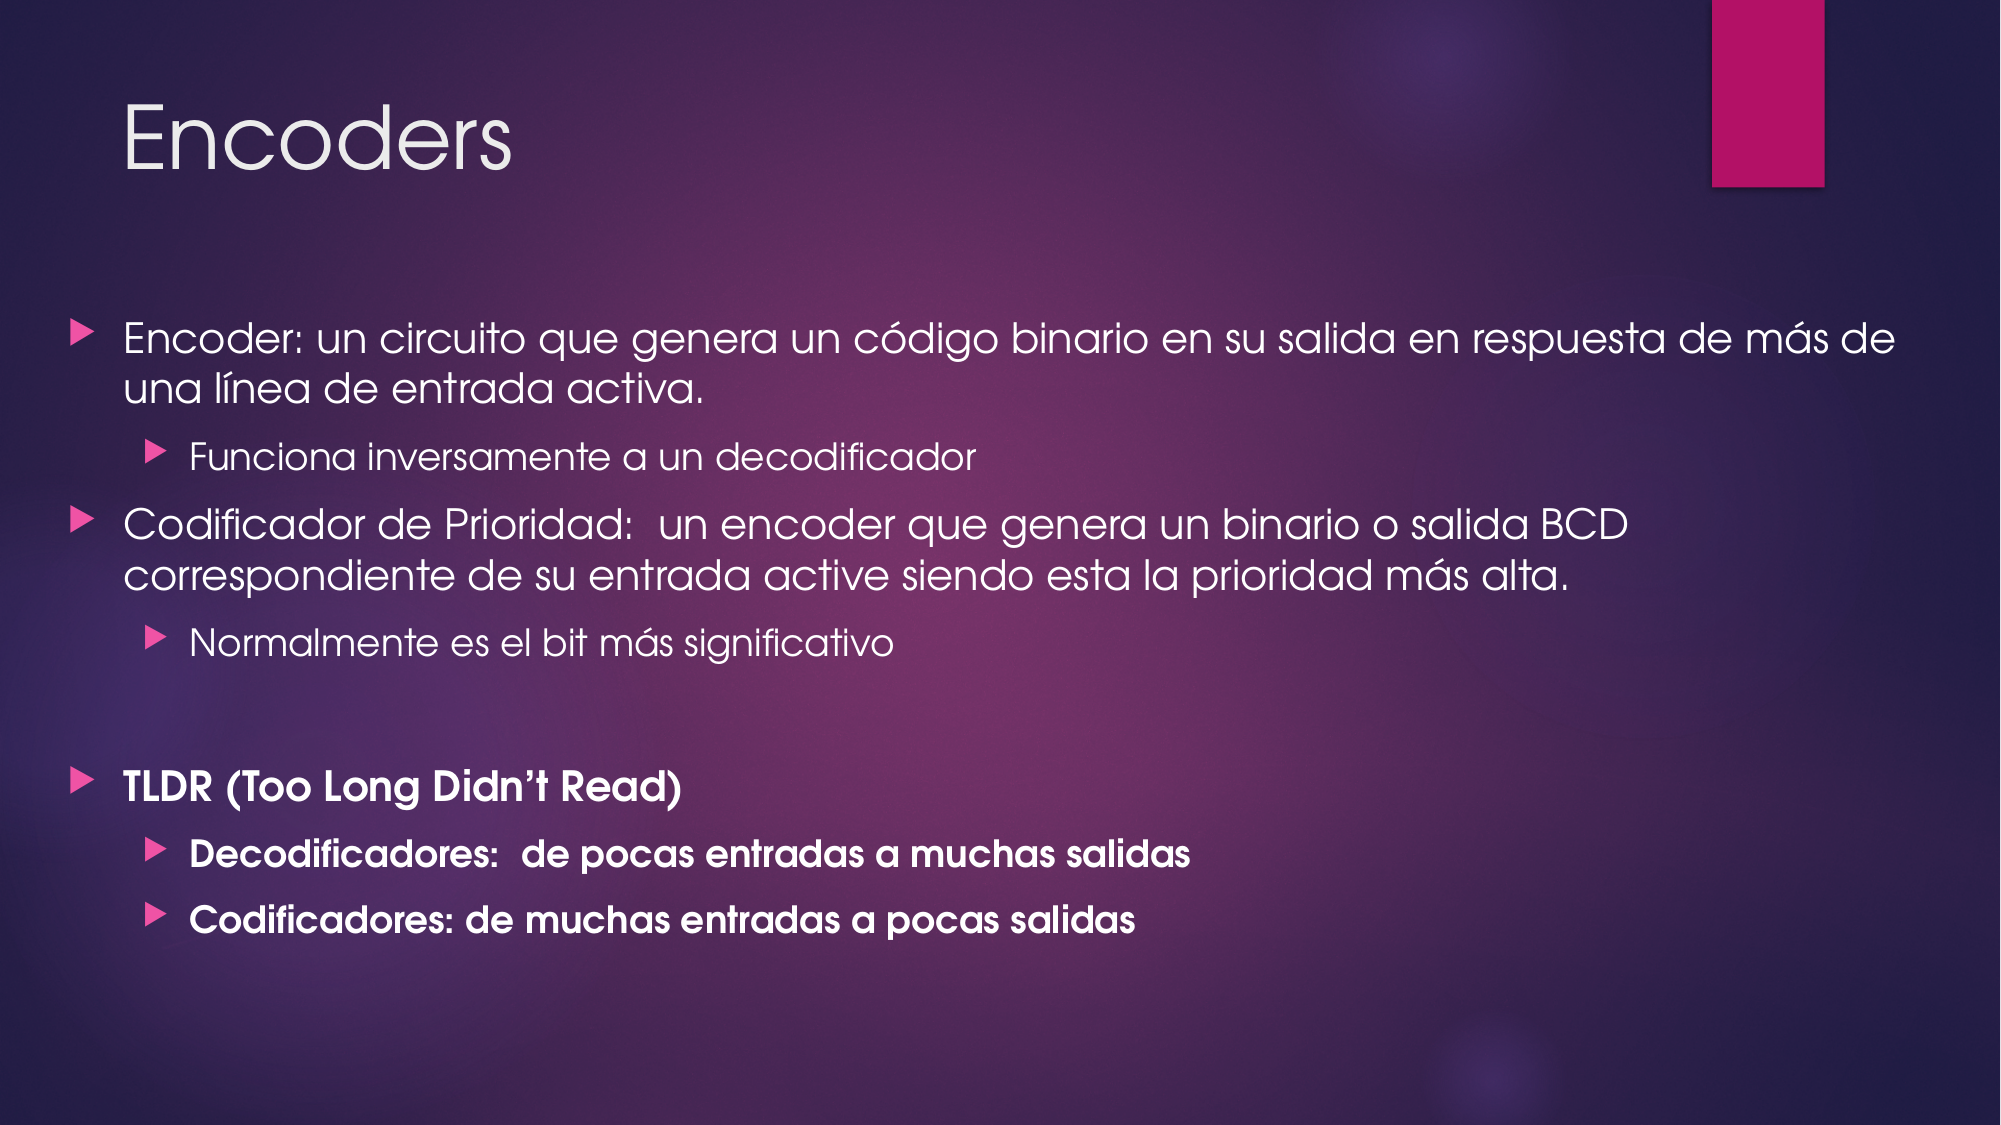

# Encoders
Encoder: un circuito que genera un código binario en su salida en respuesta de más de una línea de entrada activa.
Funciona inversamente a un decodificador
Codificador de Prioridad:  un encoder que genera un binario o salida BCD correspondiente de su entrada active siendo esta la prioridad más alta.
Normalmente es el bit más significativo

TLDR (Too Long Didn’t Read)
Decodificadores:  de pocas entradas a muchas salidas
Codificadores: de muchas entradas a pocas salidas